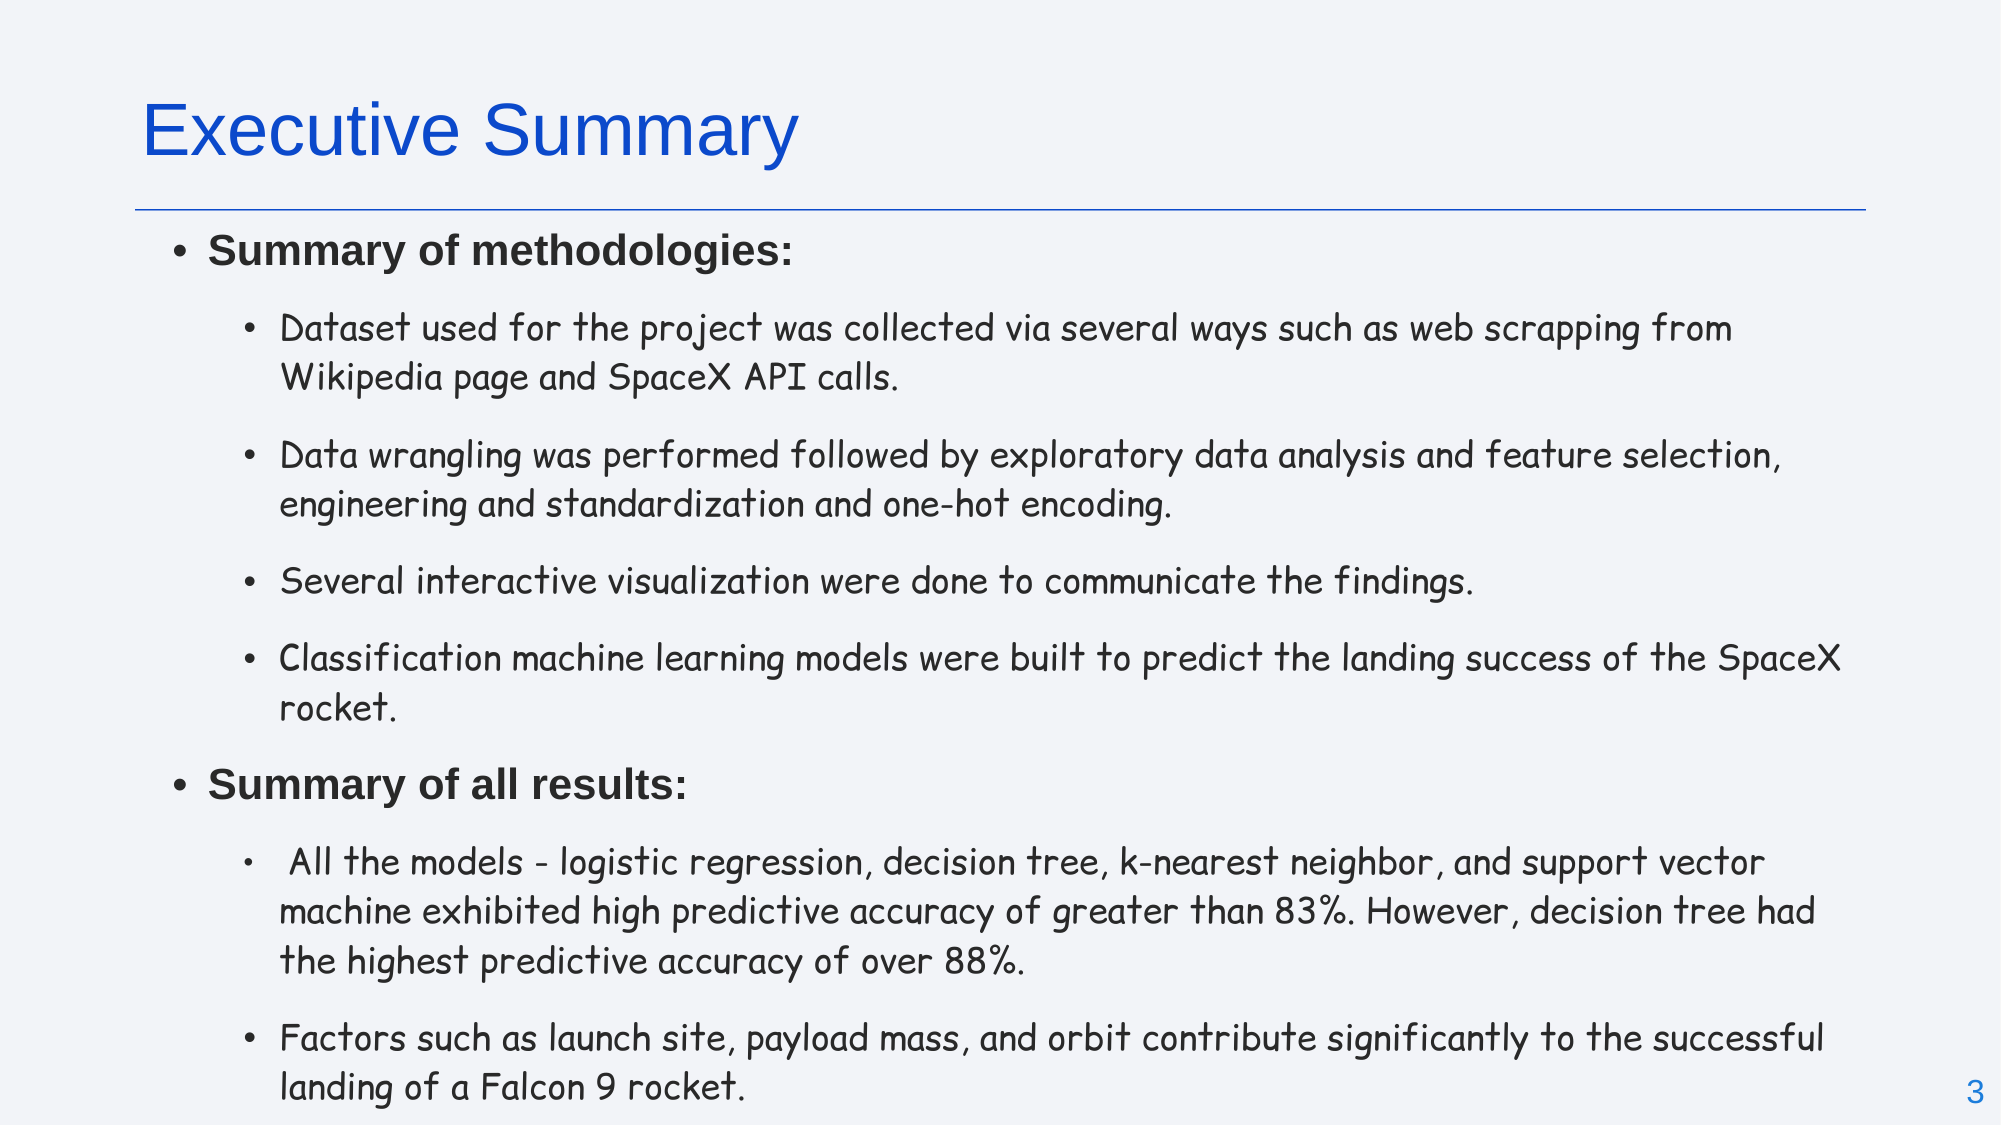

Executive Summary
Summary of methodologies:
Dataset used for the project was collected via several ways such as web scrapping from Wikipedia page and SpaceX API calls.
Data wrangling was performed followed by exploratory data analysis and feature selection, engineering and standardization and one-hot encoding.
Several interactive visualization were done to communicate the findings.
Classification machine learning models were built to predict the landing success of the SpaceX rocket.
Summary of all results:
 All the models - logistic regression, decision tree, k-nearest neighbor, and support vector machine exhibited high predictive accuracy of greater than 83%. However, decision tree had the highest predictive accuracy of over 88%.
Factors such as launch site, payload mass, and orbit contribute significantly to the successful landing of a Falcon 9 rocket.

3